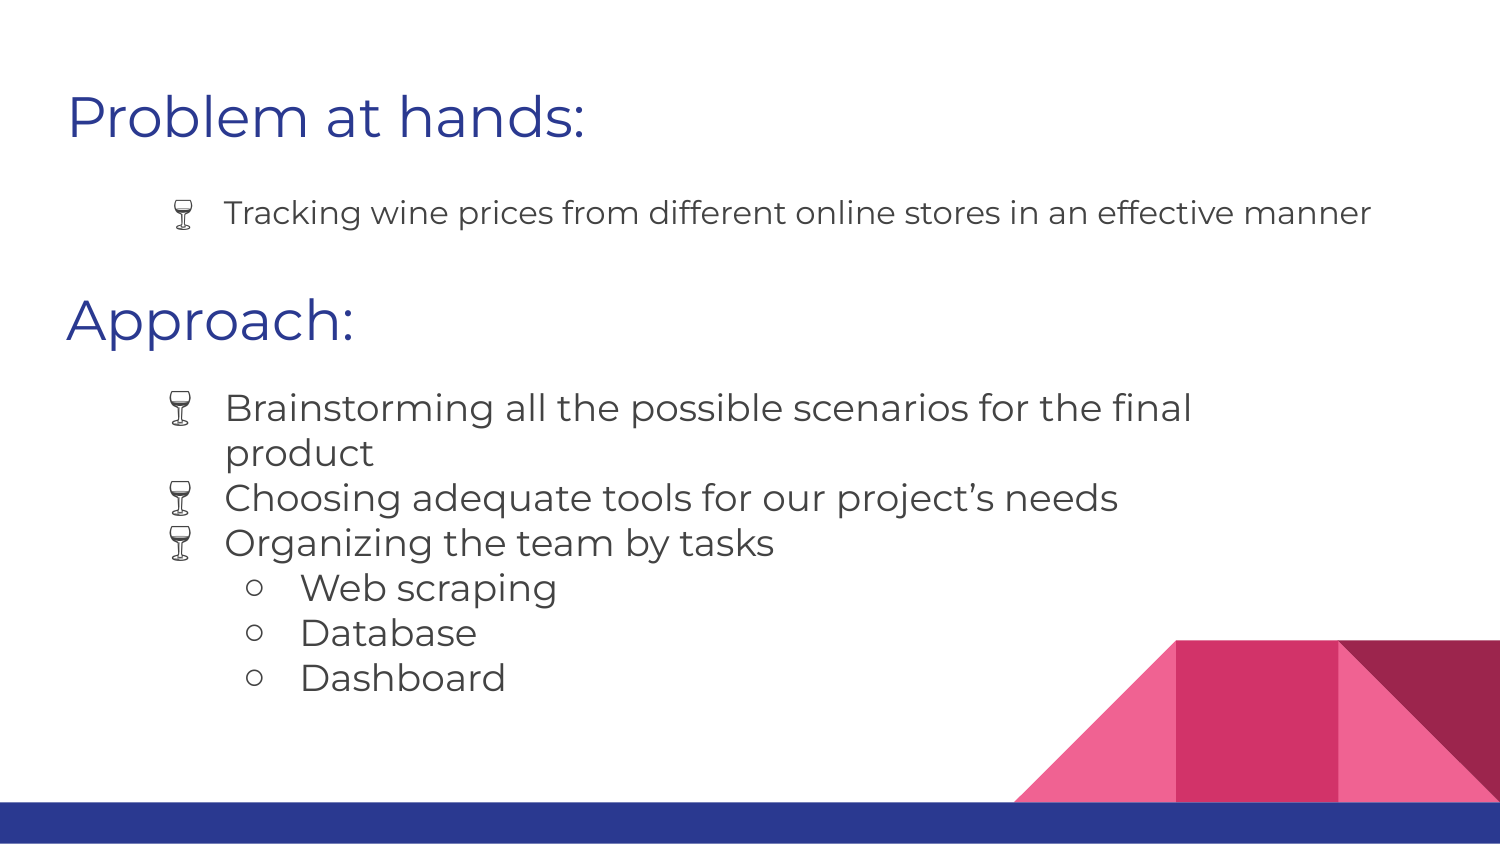

# Problem at hands:
Tracking wine prices from different online stores in an effective manner
Approach:
Brainstorming all the possible scenarios for the final product
Choosing adequate tools for our project’s needs
Organizing the team by tasks
Web scraping
Database
Dashboard